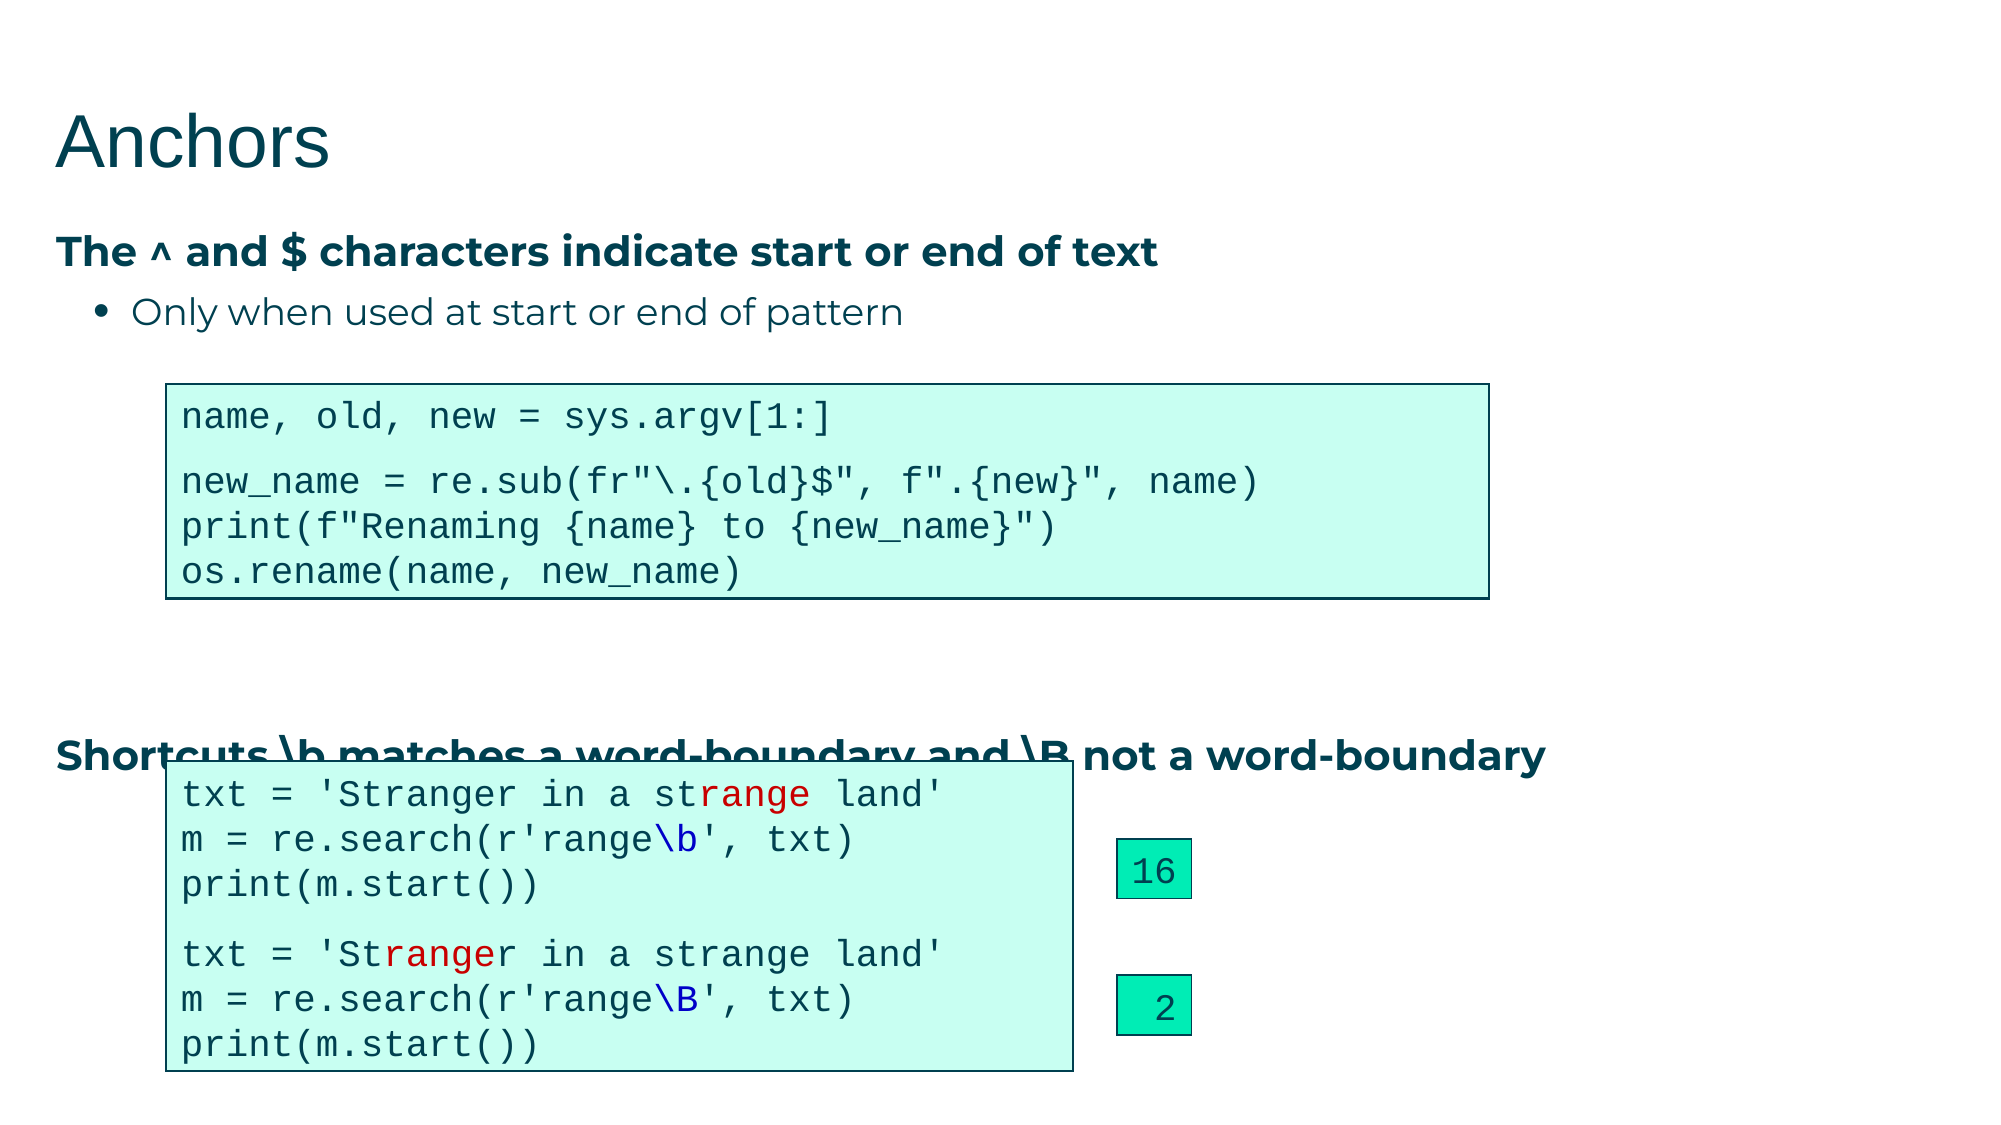

# Anchors
The ^ and $ characters indicate start or end of text
Only when used at start or end of pattern

Shortcuts \b matches a word-boundary and \B not a word-boundary
name, old, new = sys.argv[1:]

new_name = re.sub(fr"\.{old}$", f".{new}", name)
print(f"Renaming {name} to {new_name}")
os.rename(name, new_name)
txt = 'Stranger in a strange land'
m = re.search(r'range\b', txt)
print(m.start())

txt = 'Stranger in a strange land'
m = re.search(r'range\B', txt)
print(m.start())
16
 2